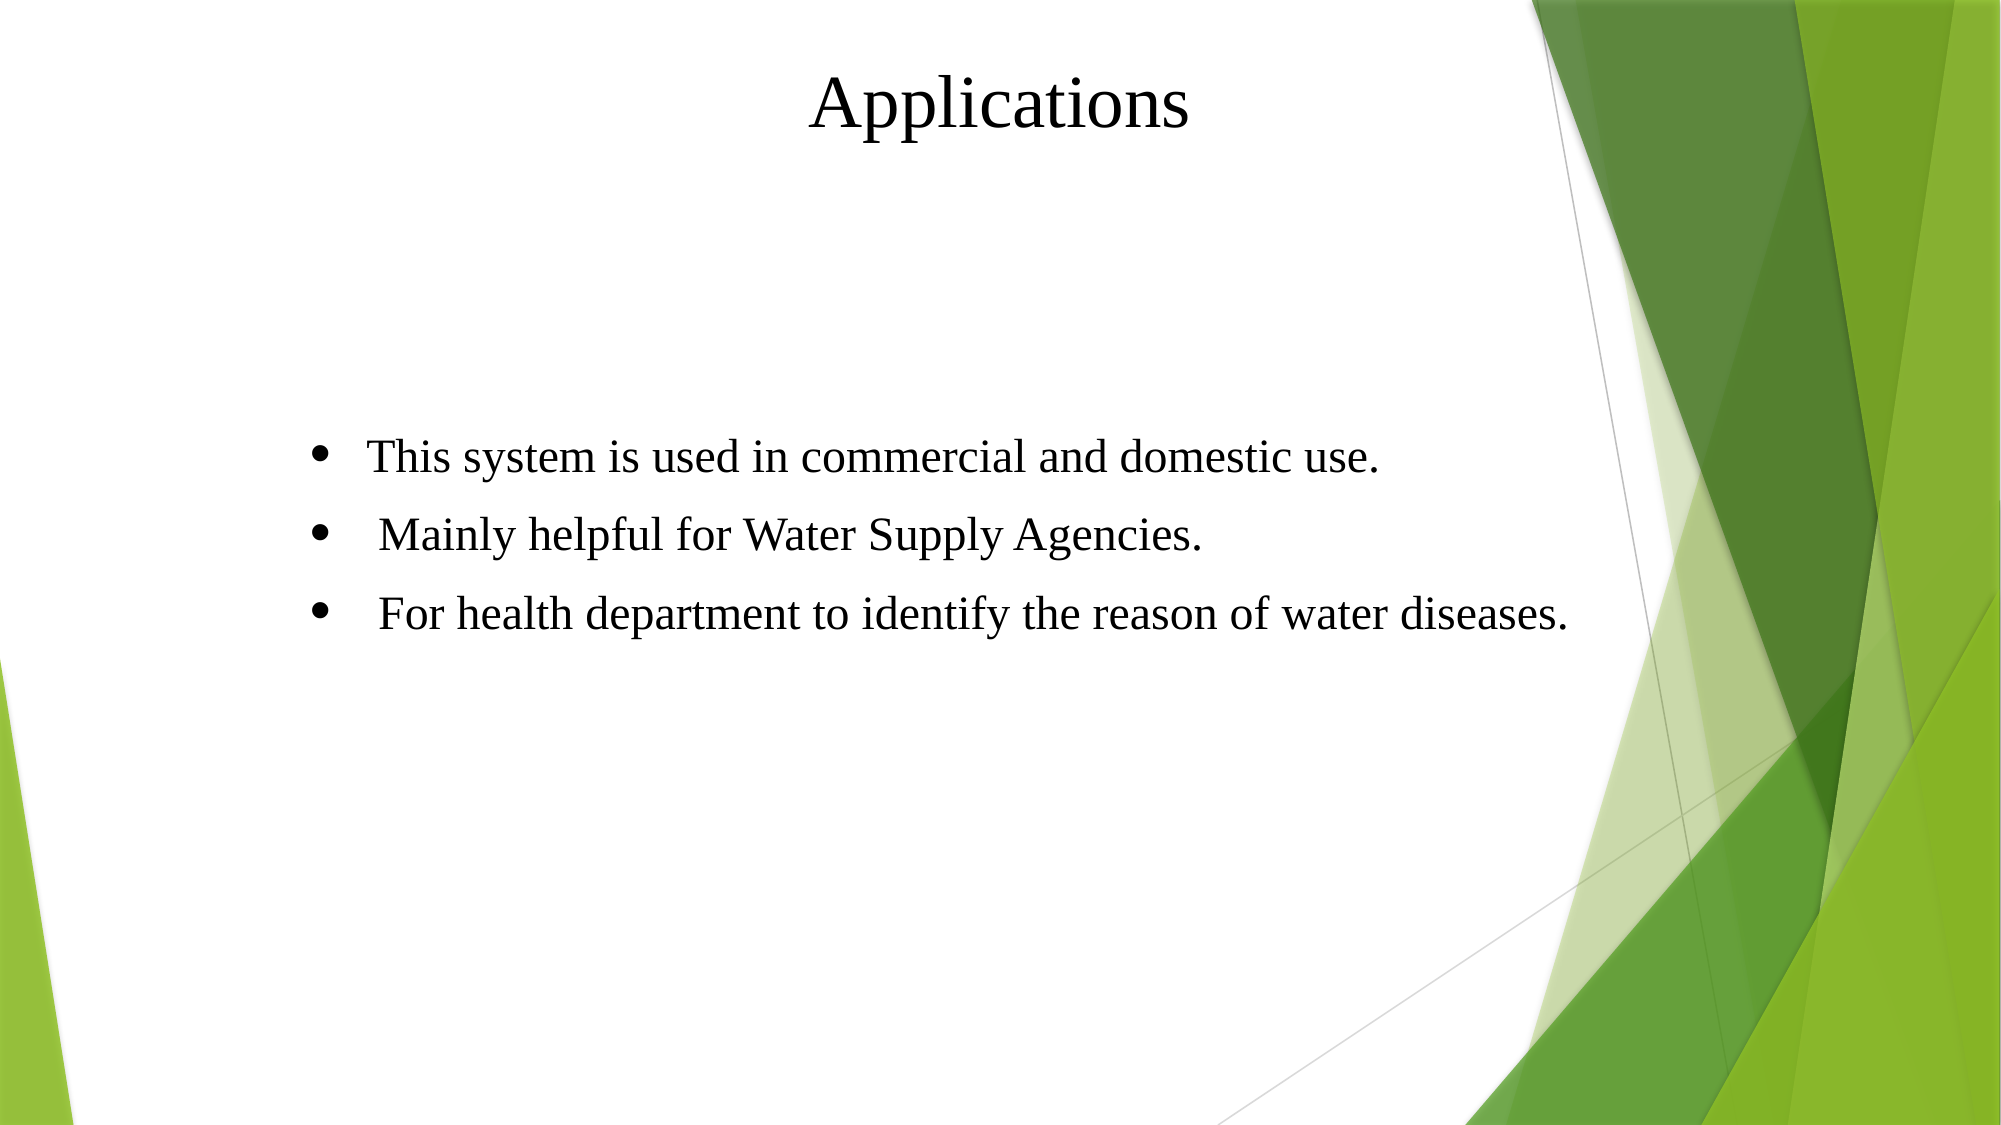

# Applications

This system is used in commercial and domestic use.
 Mainly helpful for Water Supply Agencies.
 For health department to identify the reason of water diseases.